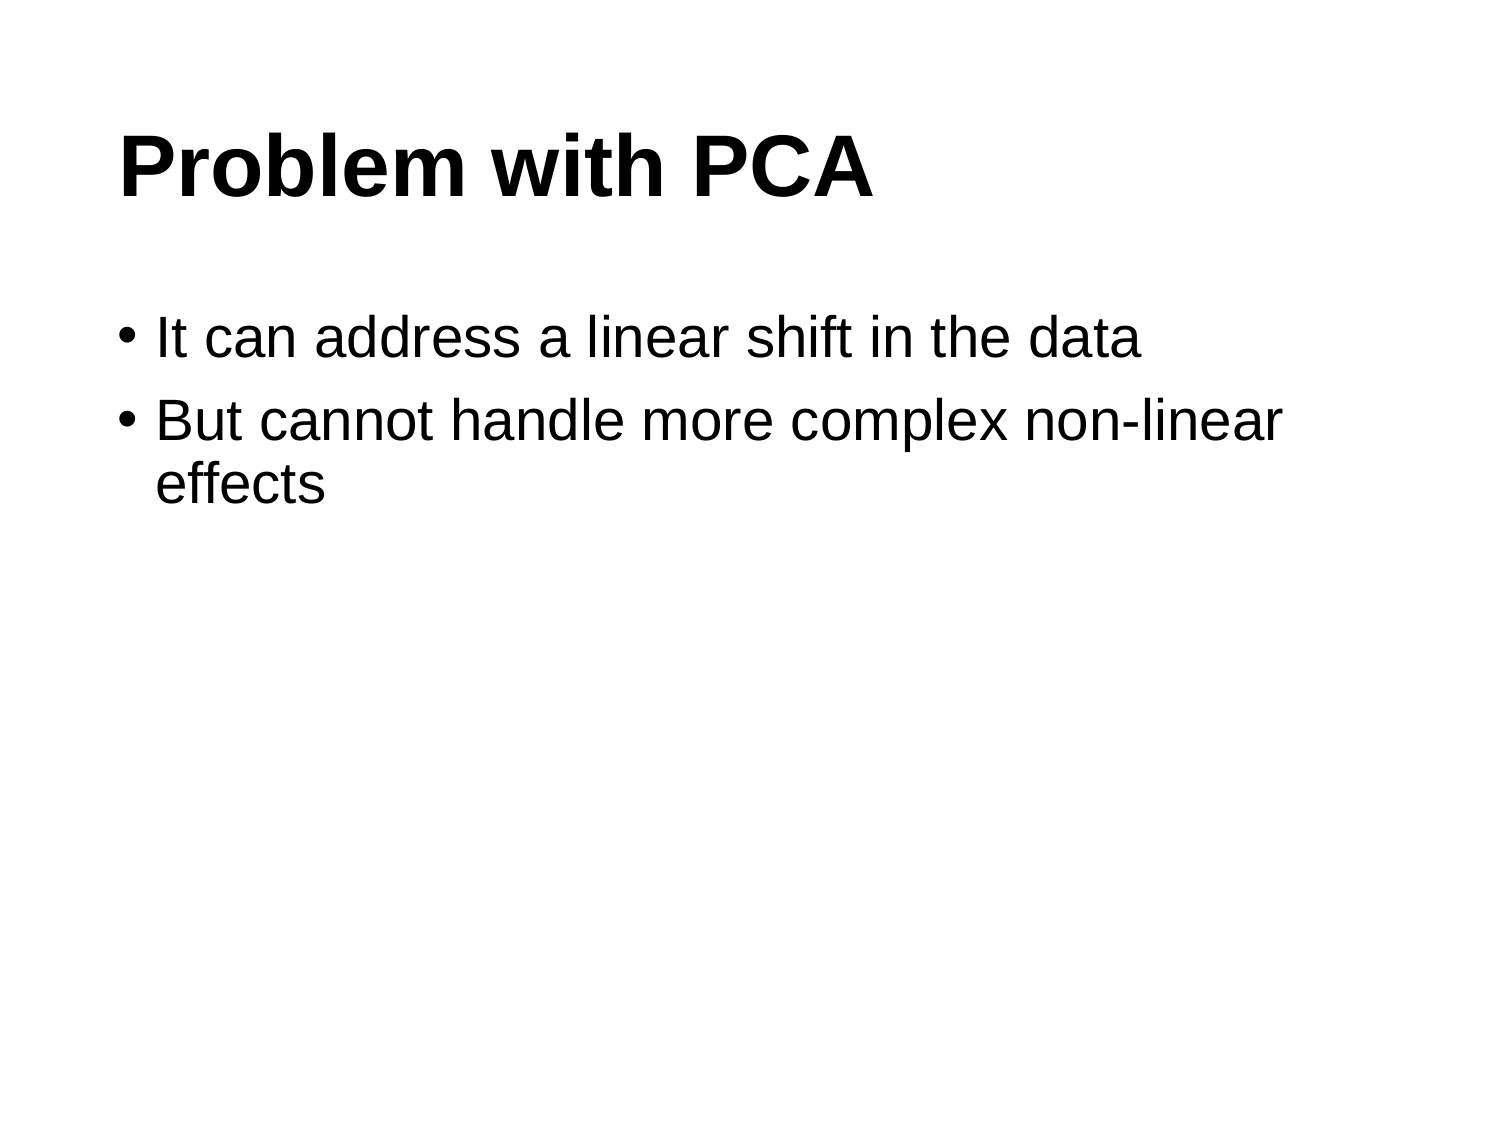

# Problem with PCA
It can address a linear shift in the data
But cannot handle more complex non-linear effects